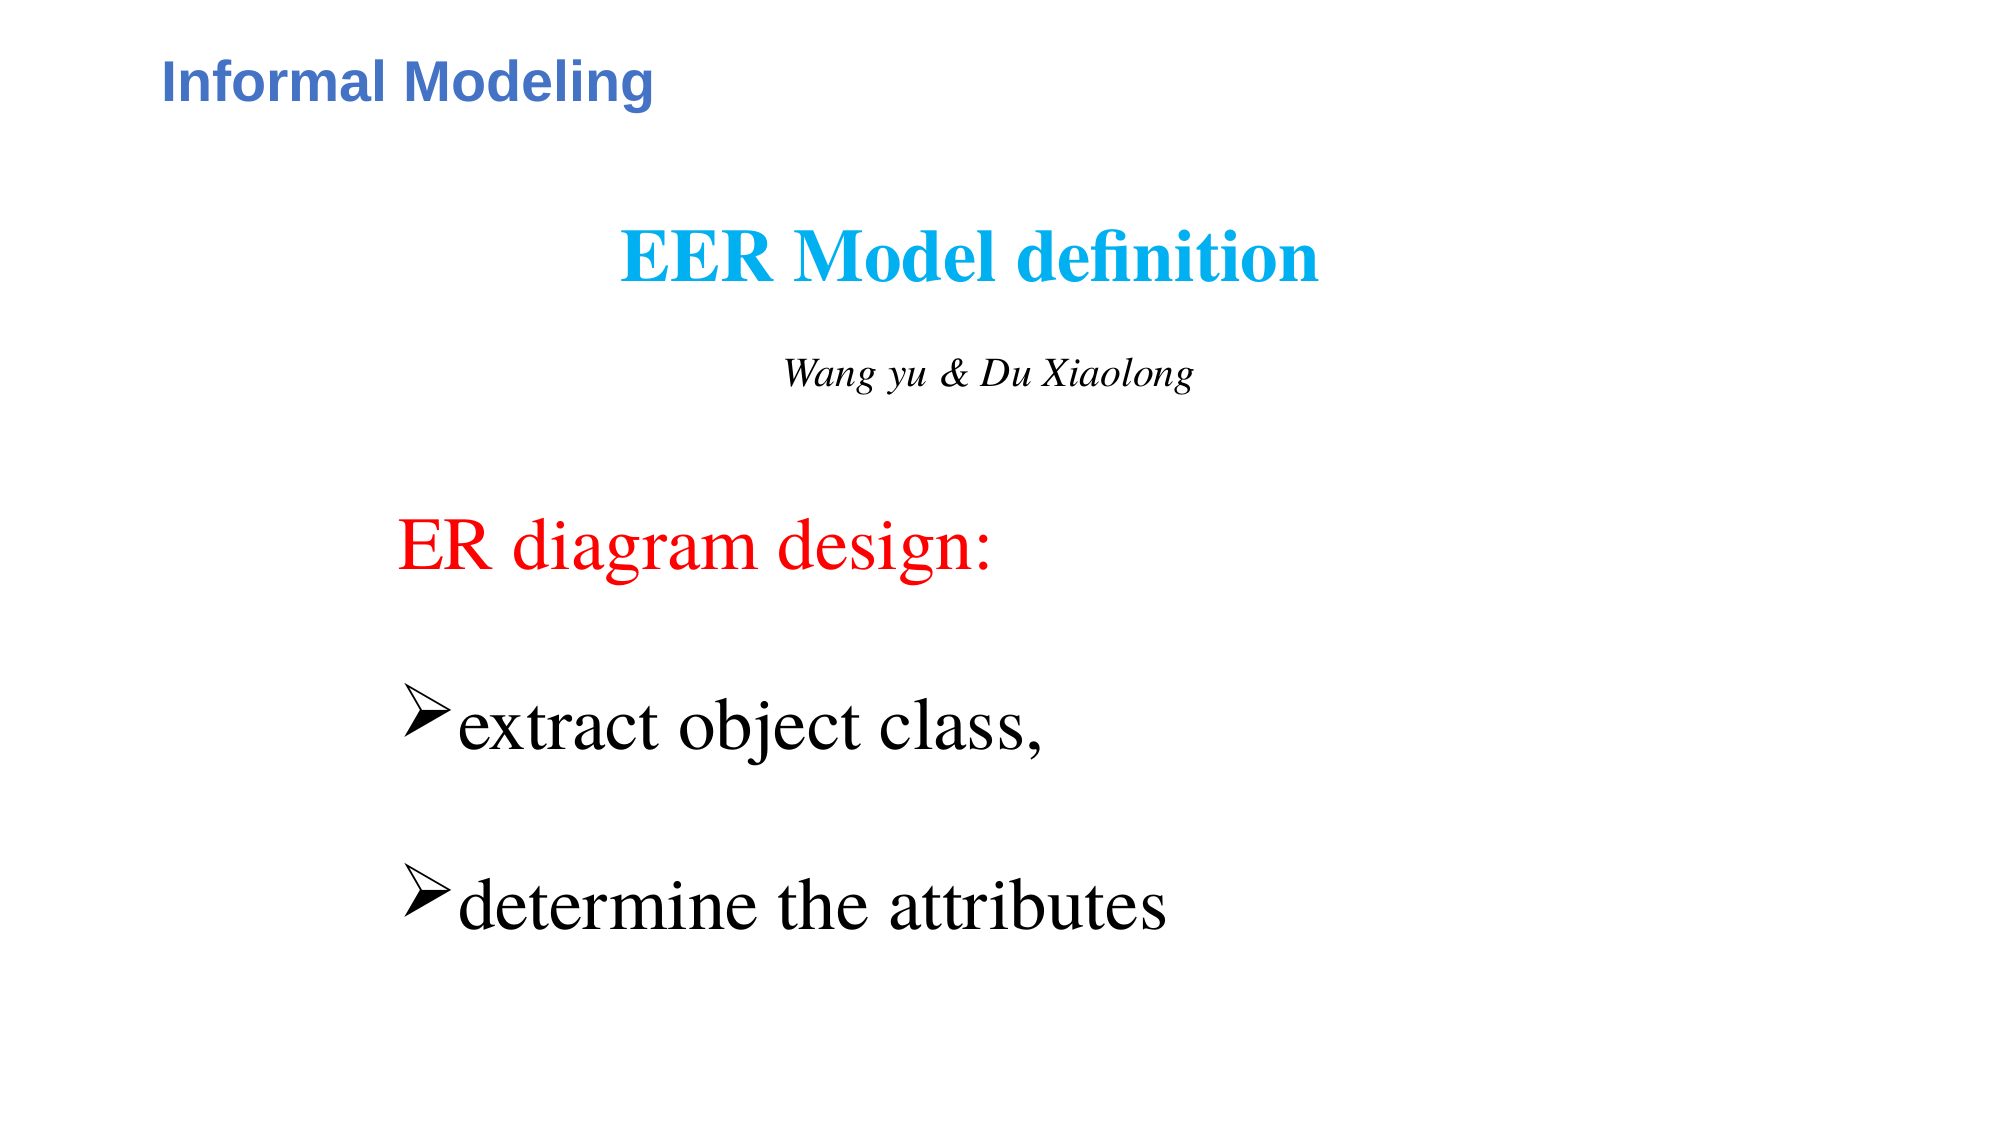

Informal Modeling
EER Model definition
Wang yu & Du Xiaolong
ER diagram design:

extract object class,

determine the attributes